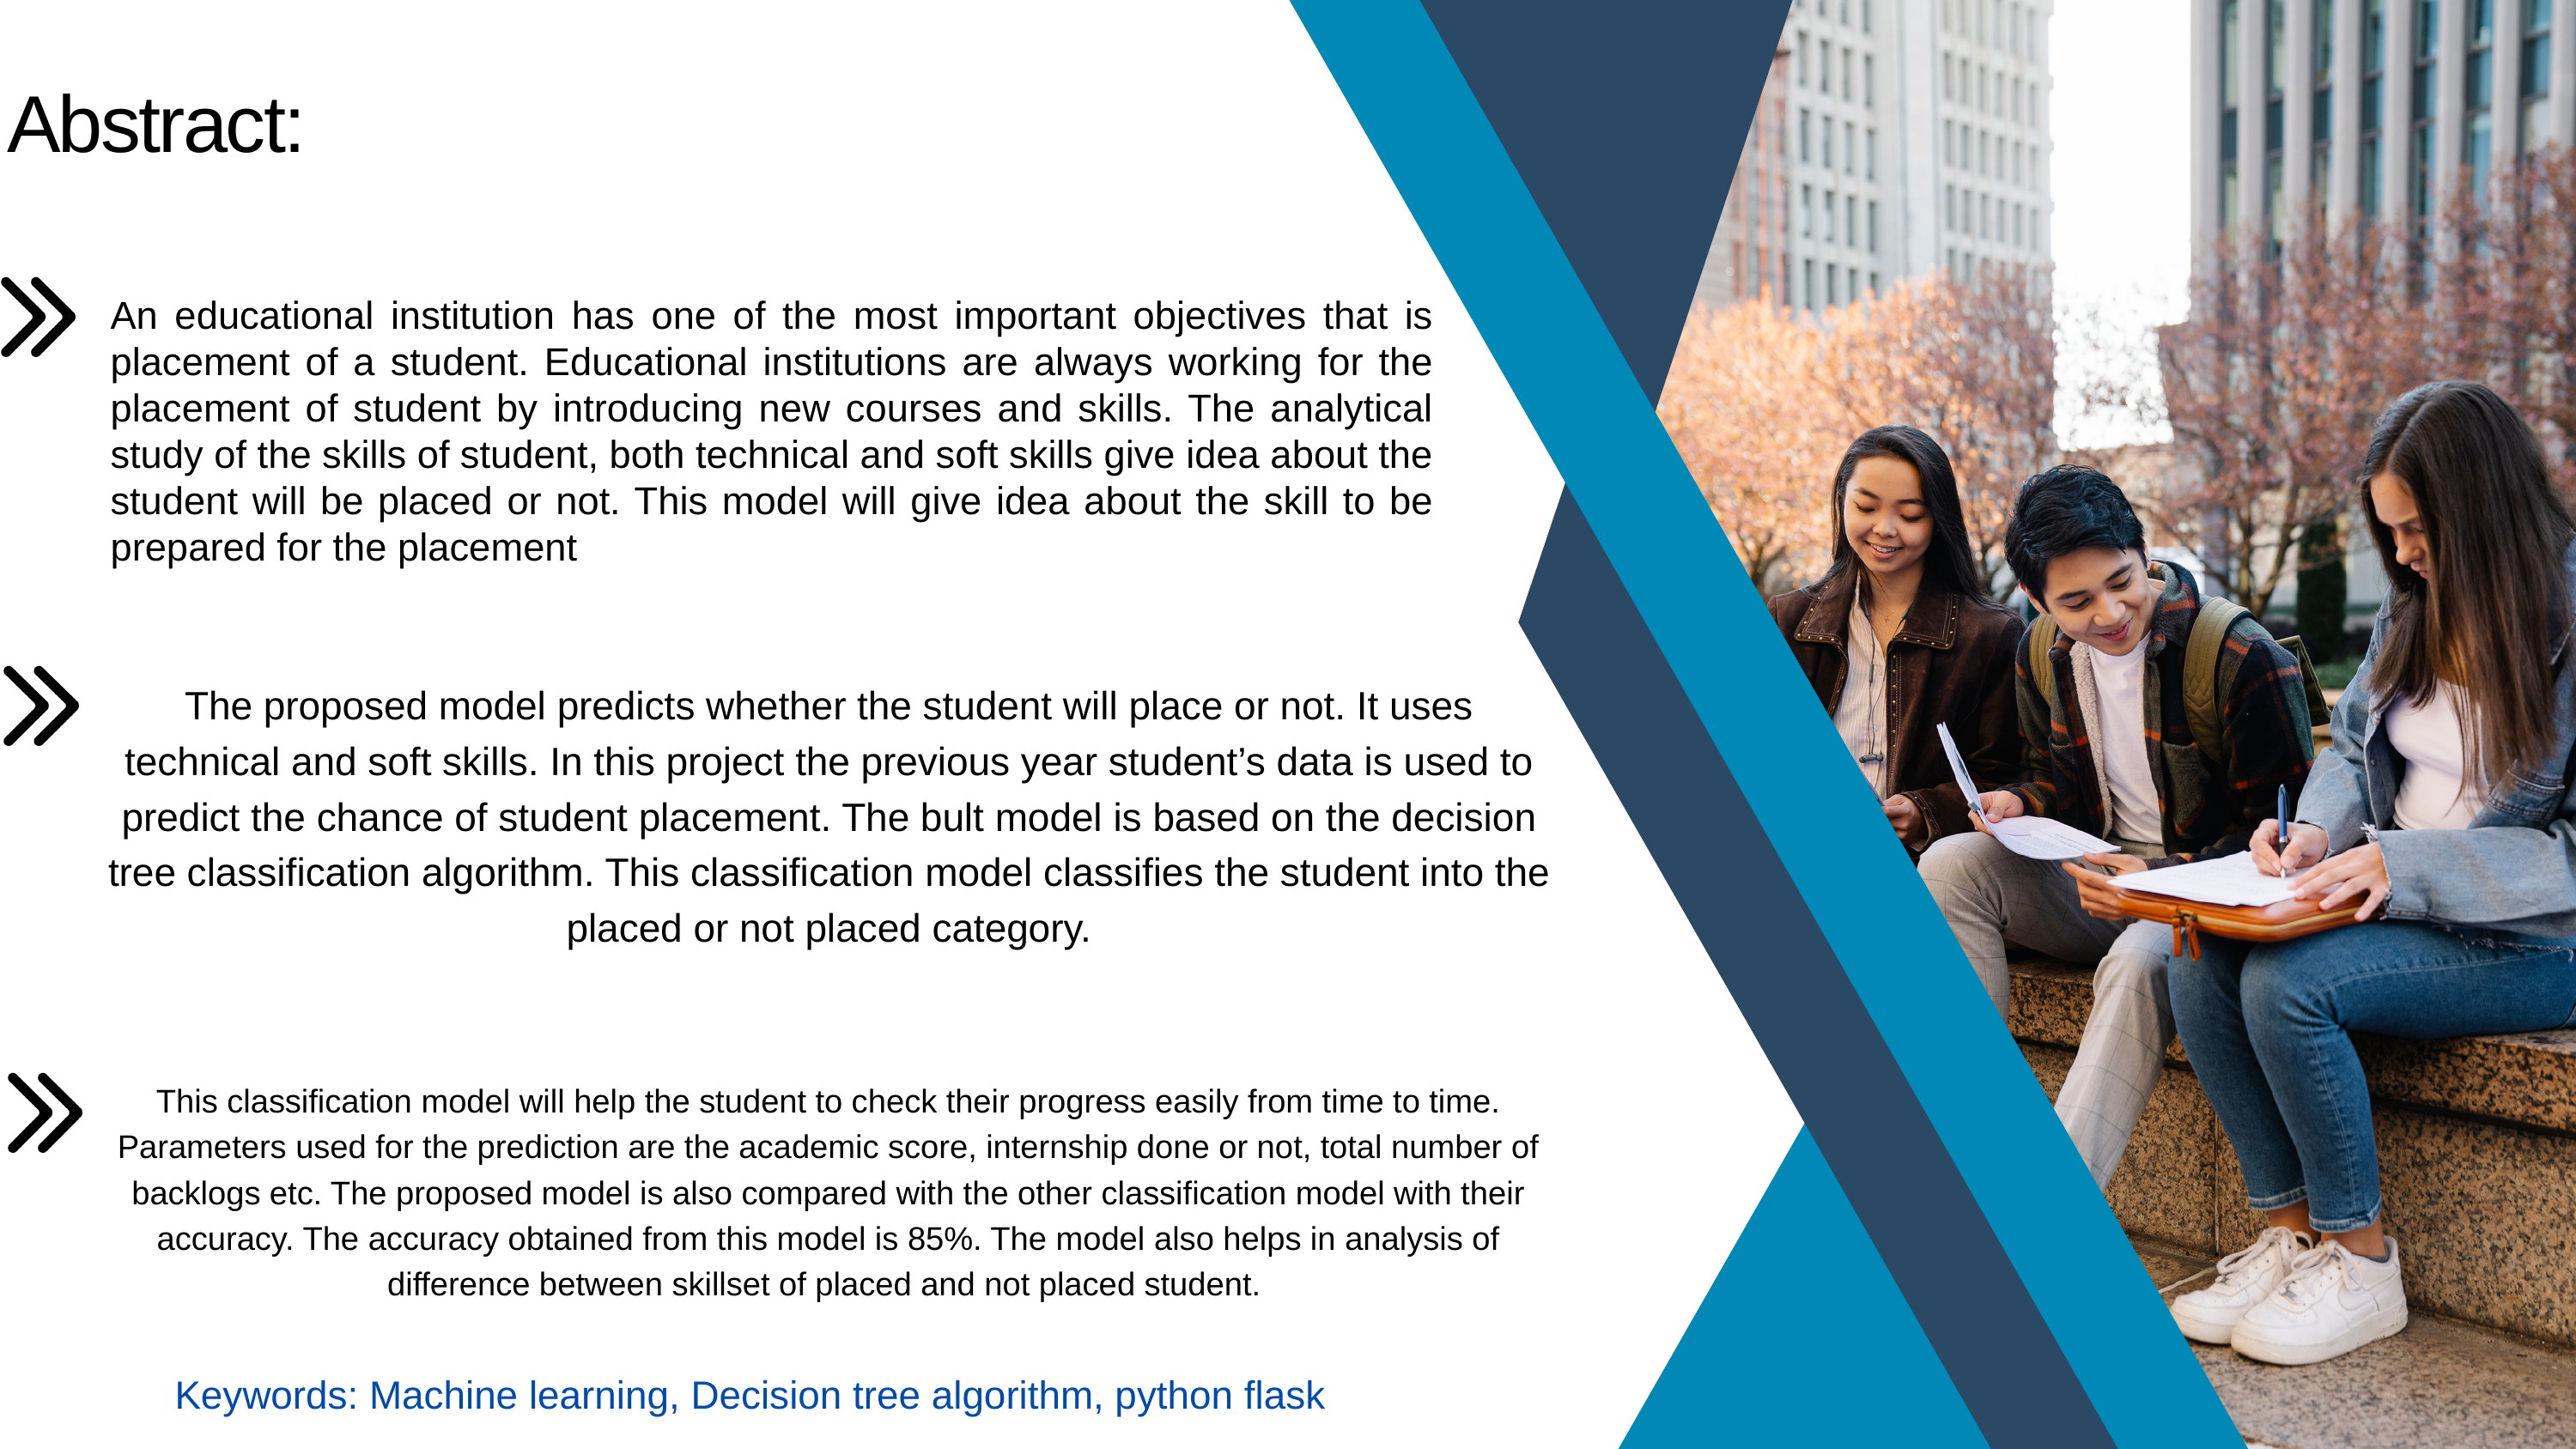

Abstract:

An educational institution has one of the most important objectives that is placement of a student. Educational institutions are always working for the placement of student by introducing new courses and skills. The analytical study of the skills of student, both technical and soft skills give idea about the student will be placed or not. This model will give idea about the skill to be prepared for the placement

The proposed model predicts whether the student will place or not. It uses technical and soft skills. In this project the previous year student’s data is used to predict the chance of student placement. The bult model is based on the decision tree classification algorithm. This classification model classifies the student into the placed or not placed category.

This classification model will help the student to check their progress easily from time to time. Parameters used for the prediction are the academic score, internship done or not, total number of backlogs etc. The proposed model is also compared with the other classification model with their accuracy. The accuracy obtained from this model is 85%. The model also helps in analysis of difference between skillset of placed and not placed student.

Keywords: Machine learning, Decision tree algorithm, python flask